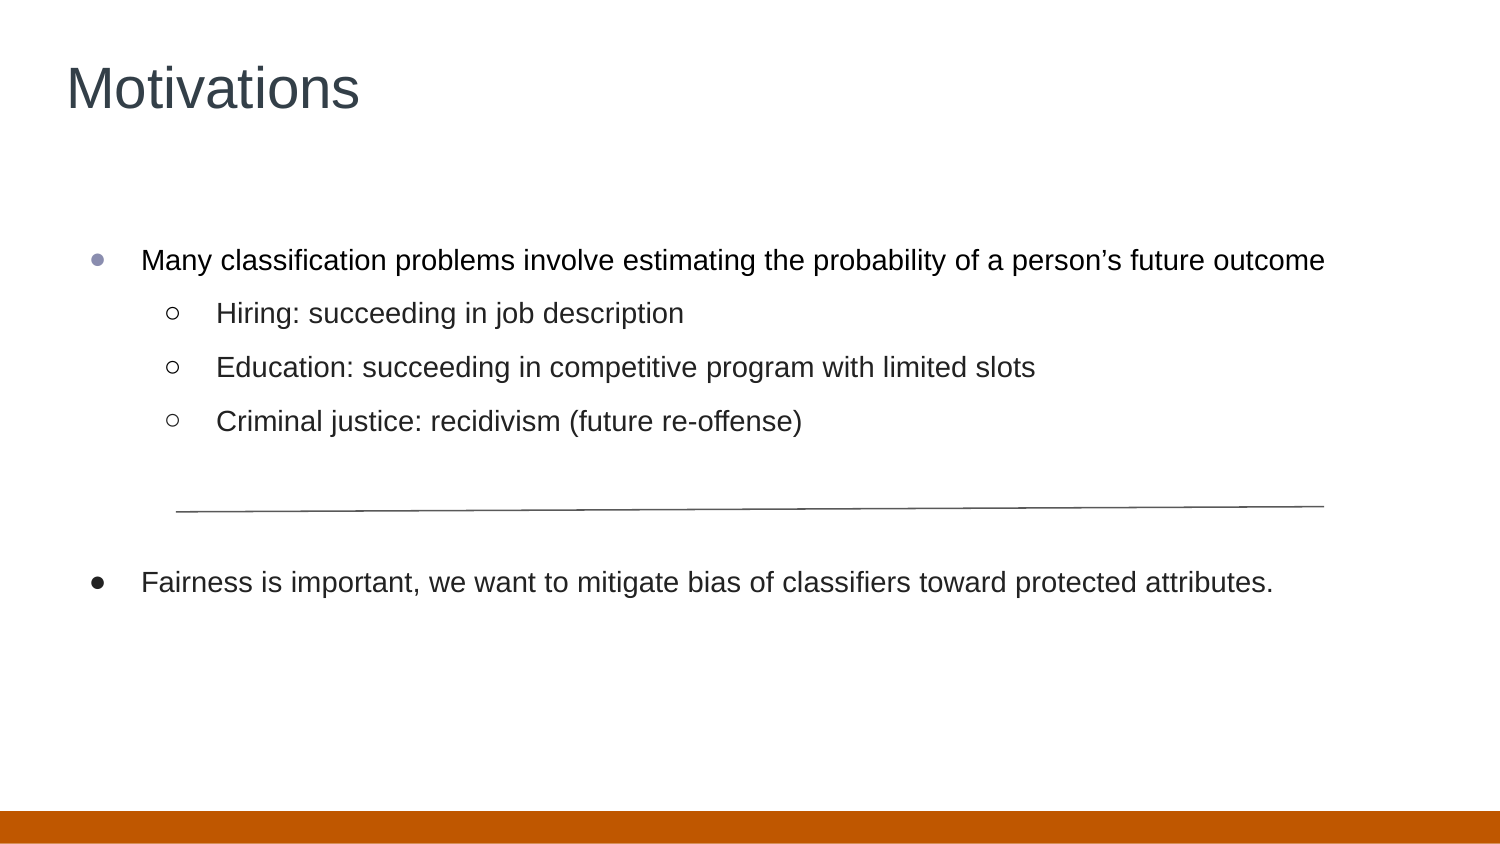

# Motivations
Many classification problems involve estimating the probability of a person’s future outcome
Hiring: succeeding in job description
Education: succeeding in competitive program with limited slots
Criminal justice: recidivism (future re-offense)

Fairness is important, we want to mitigate bias of classifiers toward protected attributes.